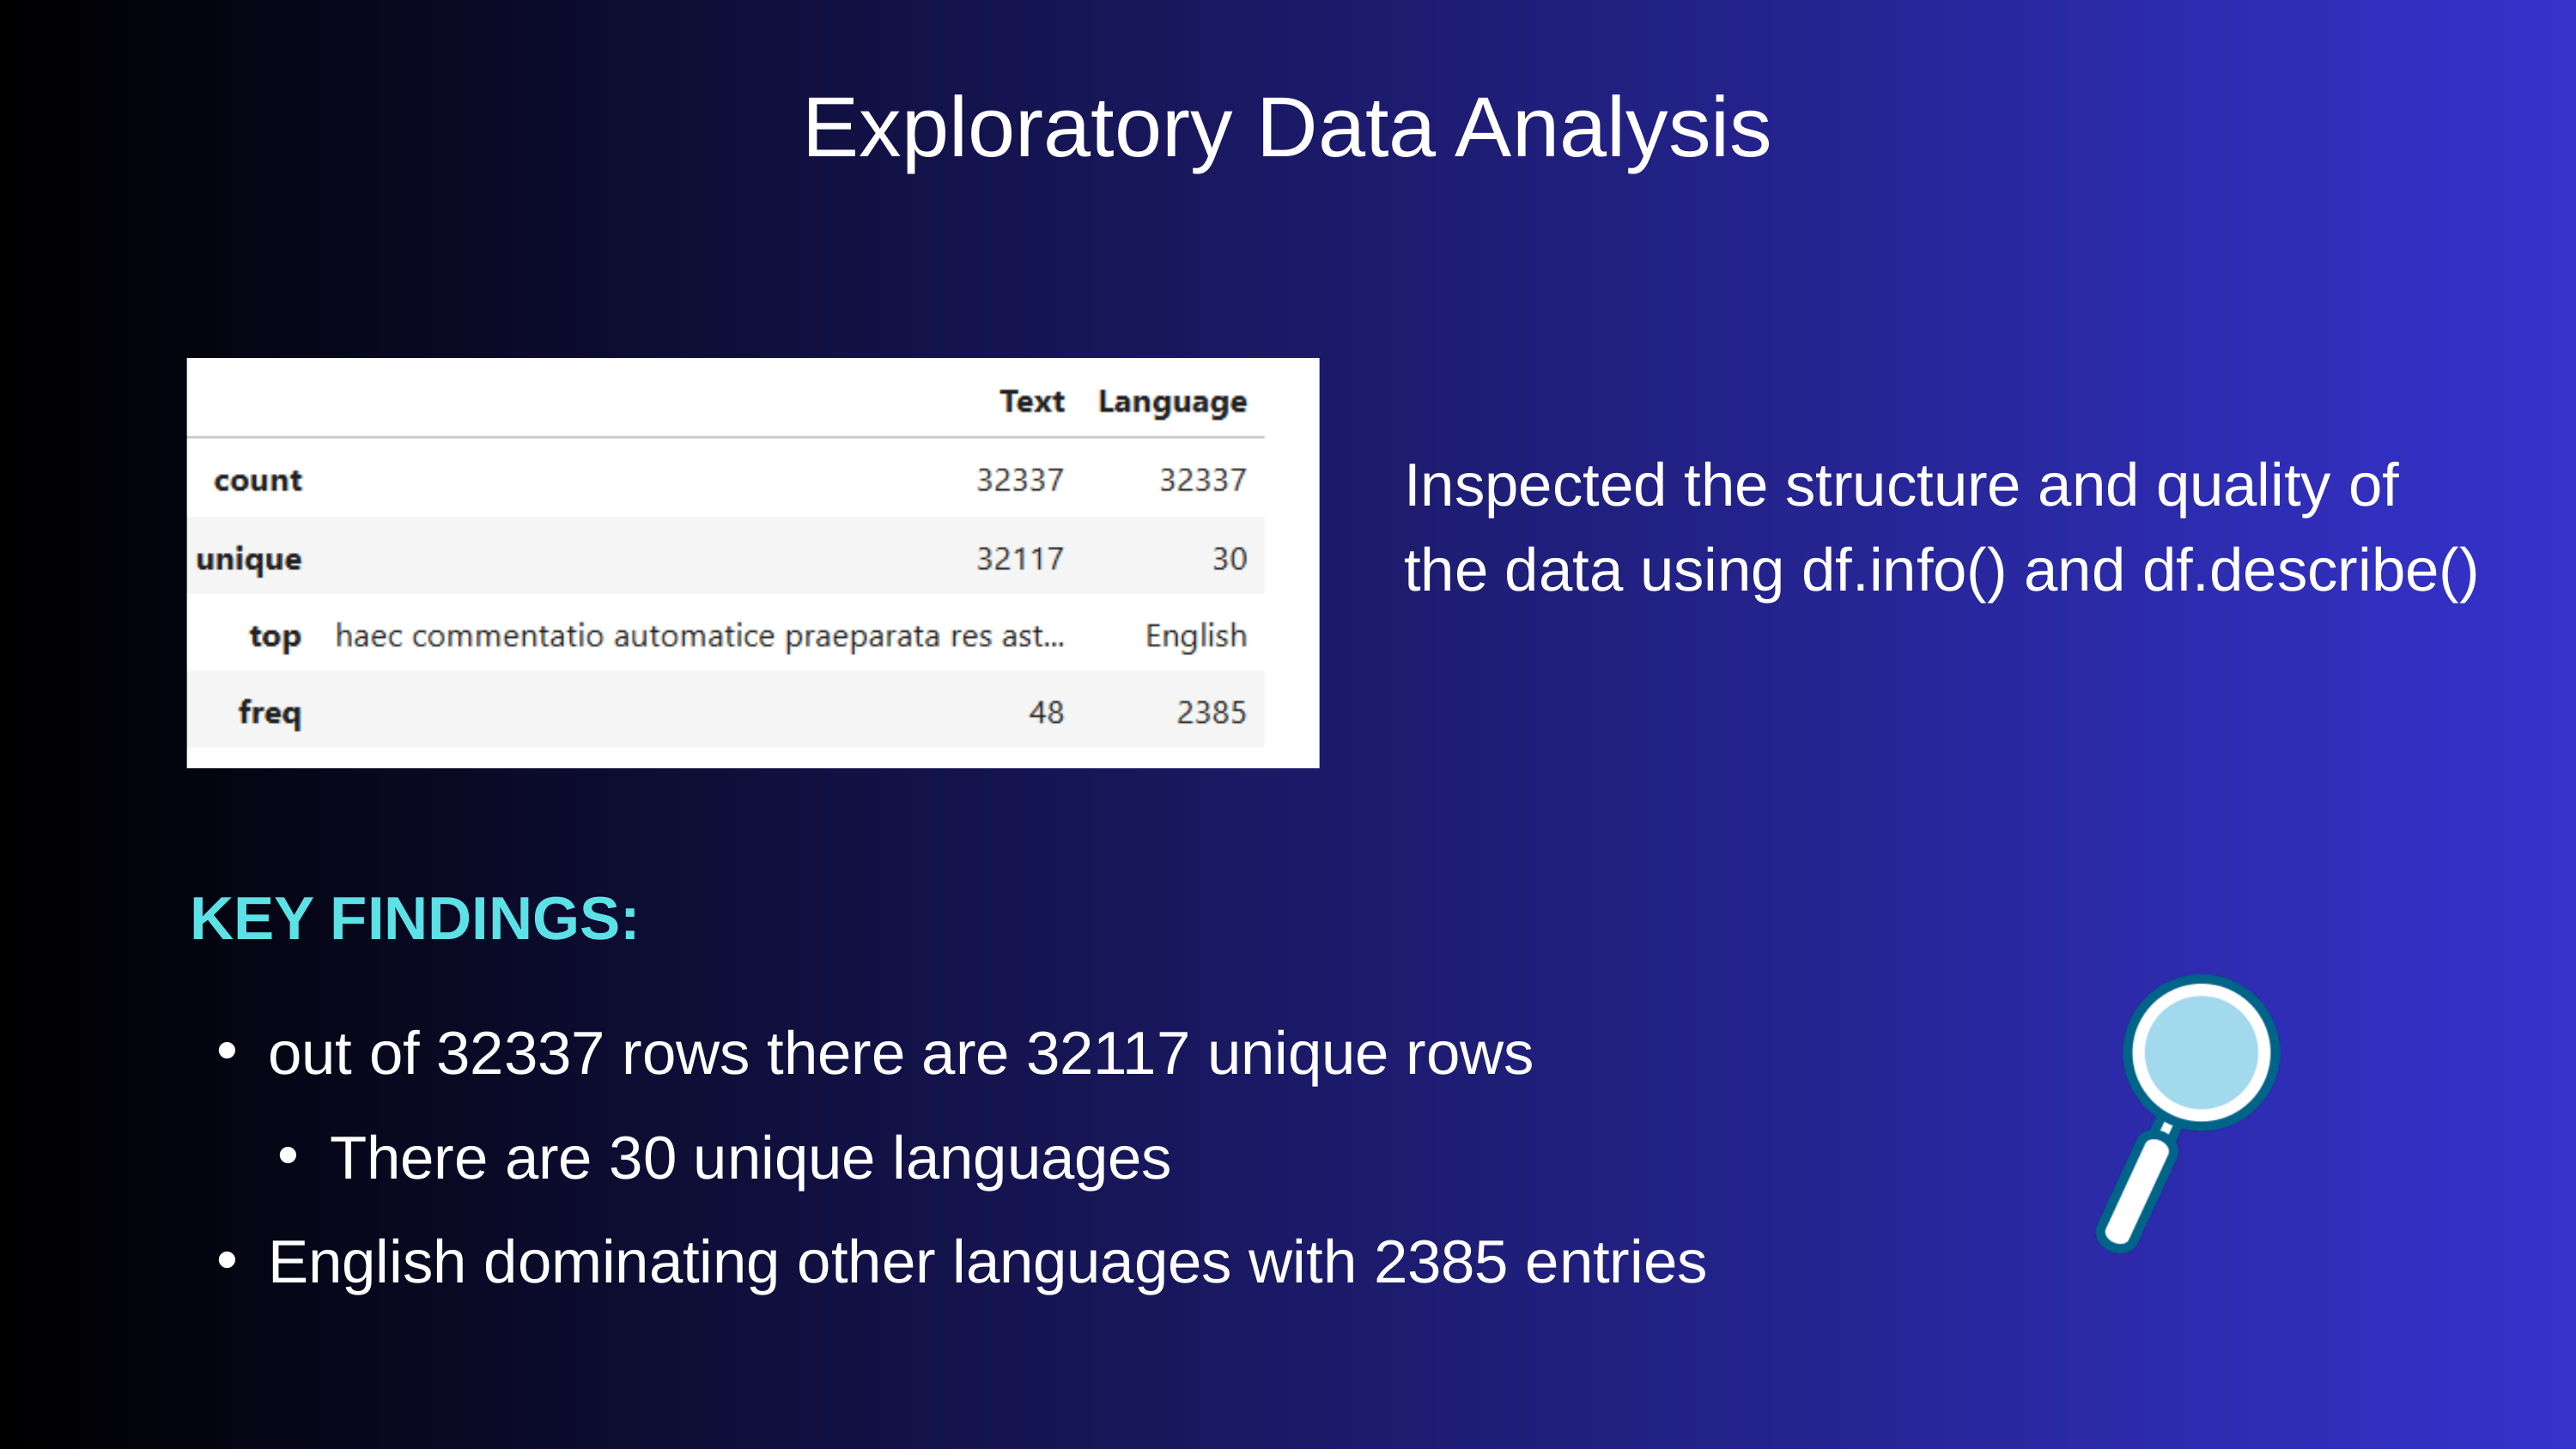

Exploratory Data Analysis

Inspected the structure and quality of the data using df.info() and df.describe()
KEY FINDINGS:

out of 32337 rows there are 32117 unique rows
There are 30 unique languages
English dominating other languages with 2385 entries